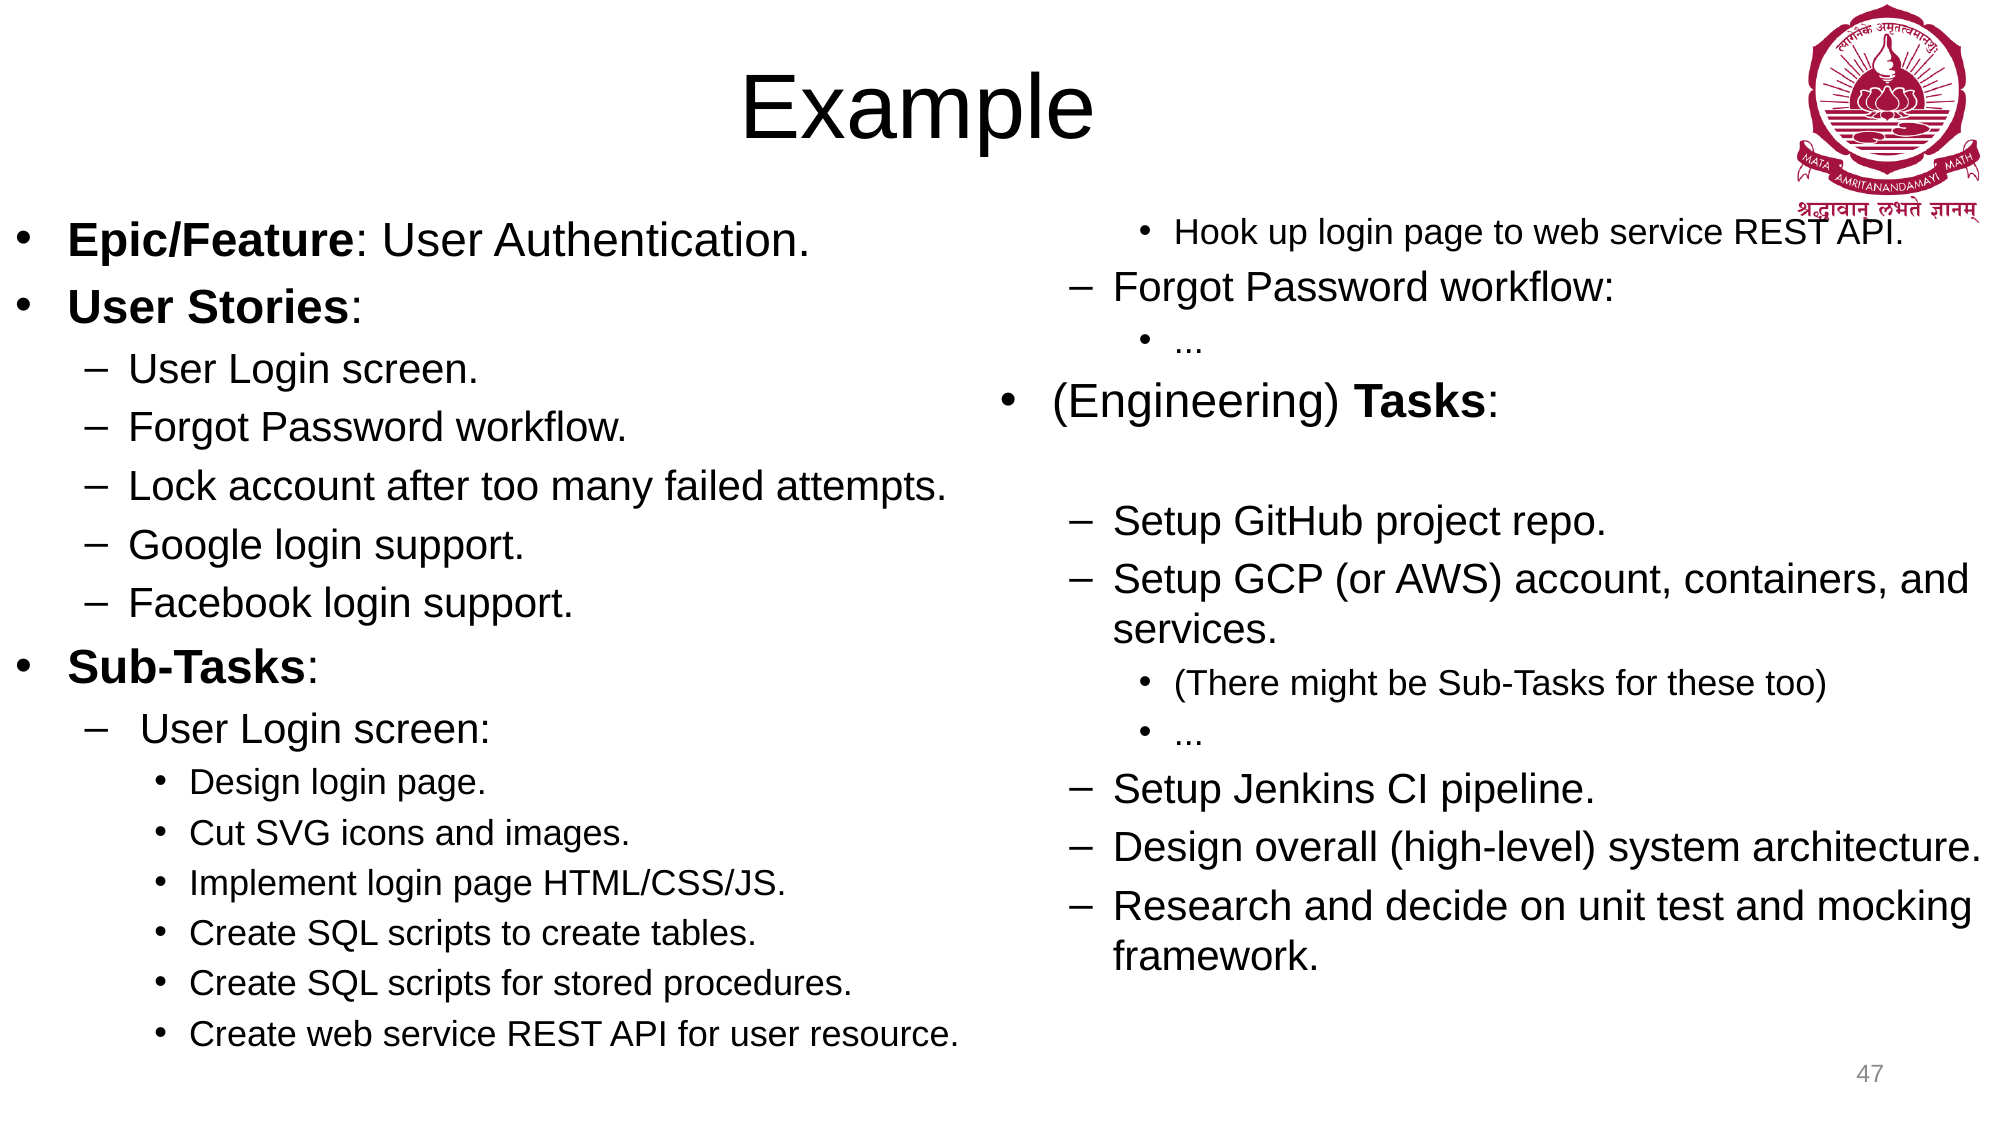

# Example
Epic/Feature: User Authentication.
User Stories:
User Login screen.
Forgot Password workflow.
Lock account after too many failed attempts.
Google login support.
Facebook login support.
Sub-Tasks:
 User Login screen:
Design login page.
Cut SVG icons and images.
Implement login page HTML/CSS/JS.
Create SQL scripts to create tables.
Create SQL scripts for stored procedures.
Create web service REST API for user resource.
Hook up login page to web service REST API.
Forgot Password workflow:
...
(Engineering) Tasks:
Setup GitHub project repo.
Setup GCP (or AWS) account, containers, and services.
(There might be Sub-Tasks for these too)
...
Setup Jenkins CI pipeline.
Design overall (high-level) system architecture.
Research and decide on unit test and mocking framework.
47